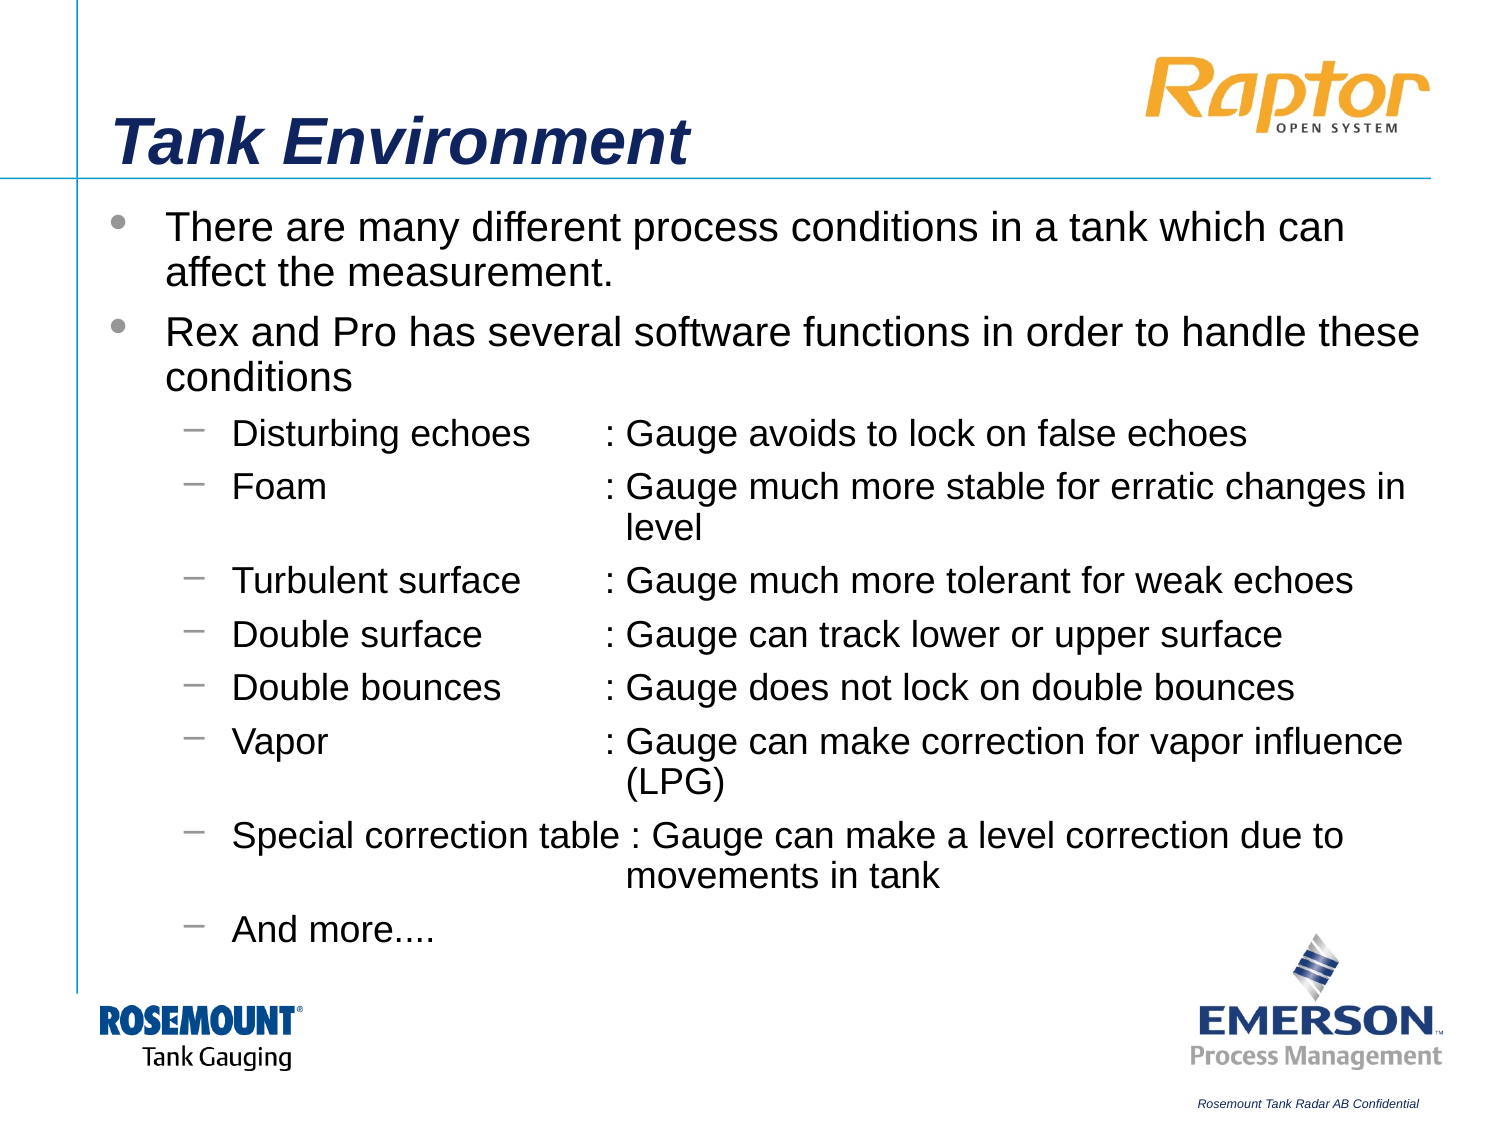

# Tank Environment
There are many different process conditions in a tank which can affect the measurement.
Rex and Pro has several software functions in order to handle these conditions
Disturbing echoes	       : Gauge avoids to lock on false echoes
Foam		       : Gauge much more stable for erratic changes in 			         level
Turbulent surface	       : Gauge much more tolerant for weak echoes
Double surface	       : Gauge can track lower or upper surface
Double bounces	       : Gauge does not lock on double bounces
Vapor		       : Gauge can make correction for vapor influence 			         (LPG)
Special correction table : Gauge can make a level correction due to 			         movements in tank
And more....